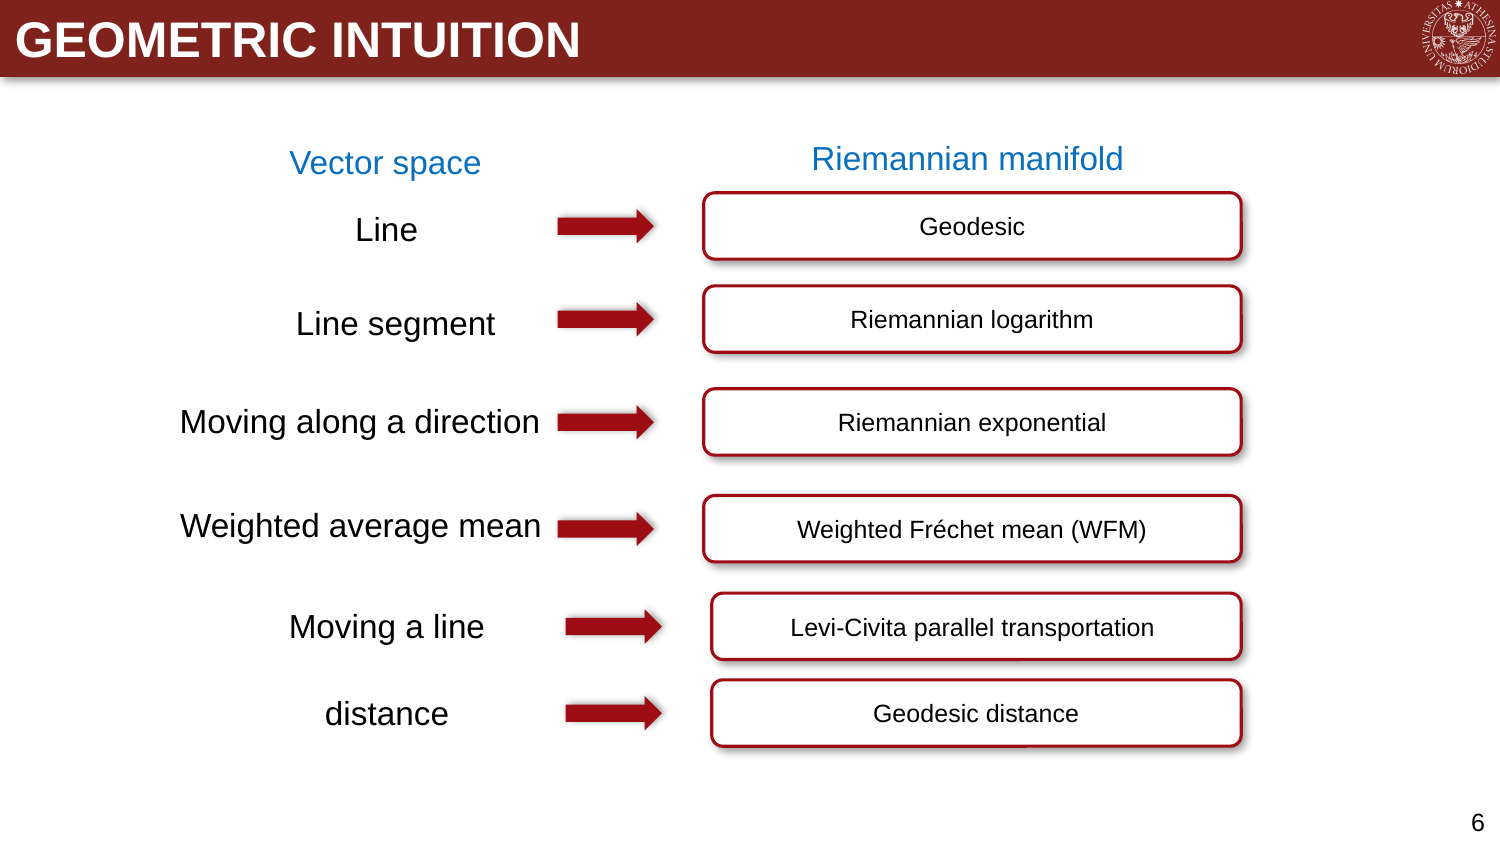

Geometric Intuition

Riemannian manifold
Vector space

Geodesic
Line

Riemannian logarithm
Line segment

Riemannian exponential
Moving along a direction

Weighted Fréchet mean (WFM)
Weighted average mean

Levi-Civita parallel transportation
Moving a line

Geodesic distance
distance
6